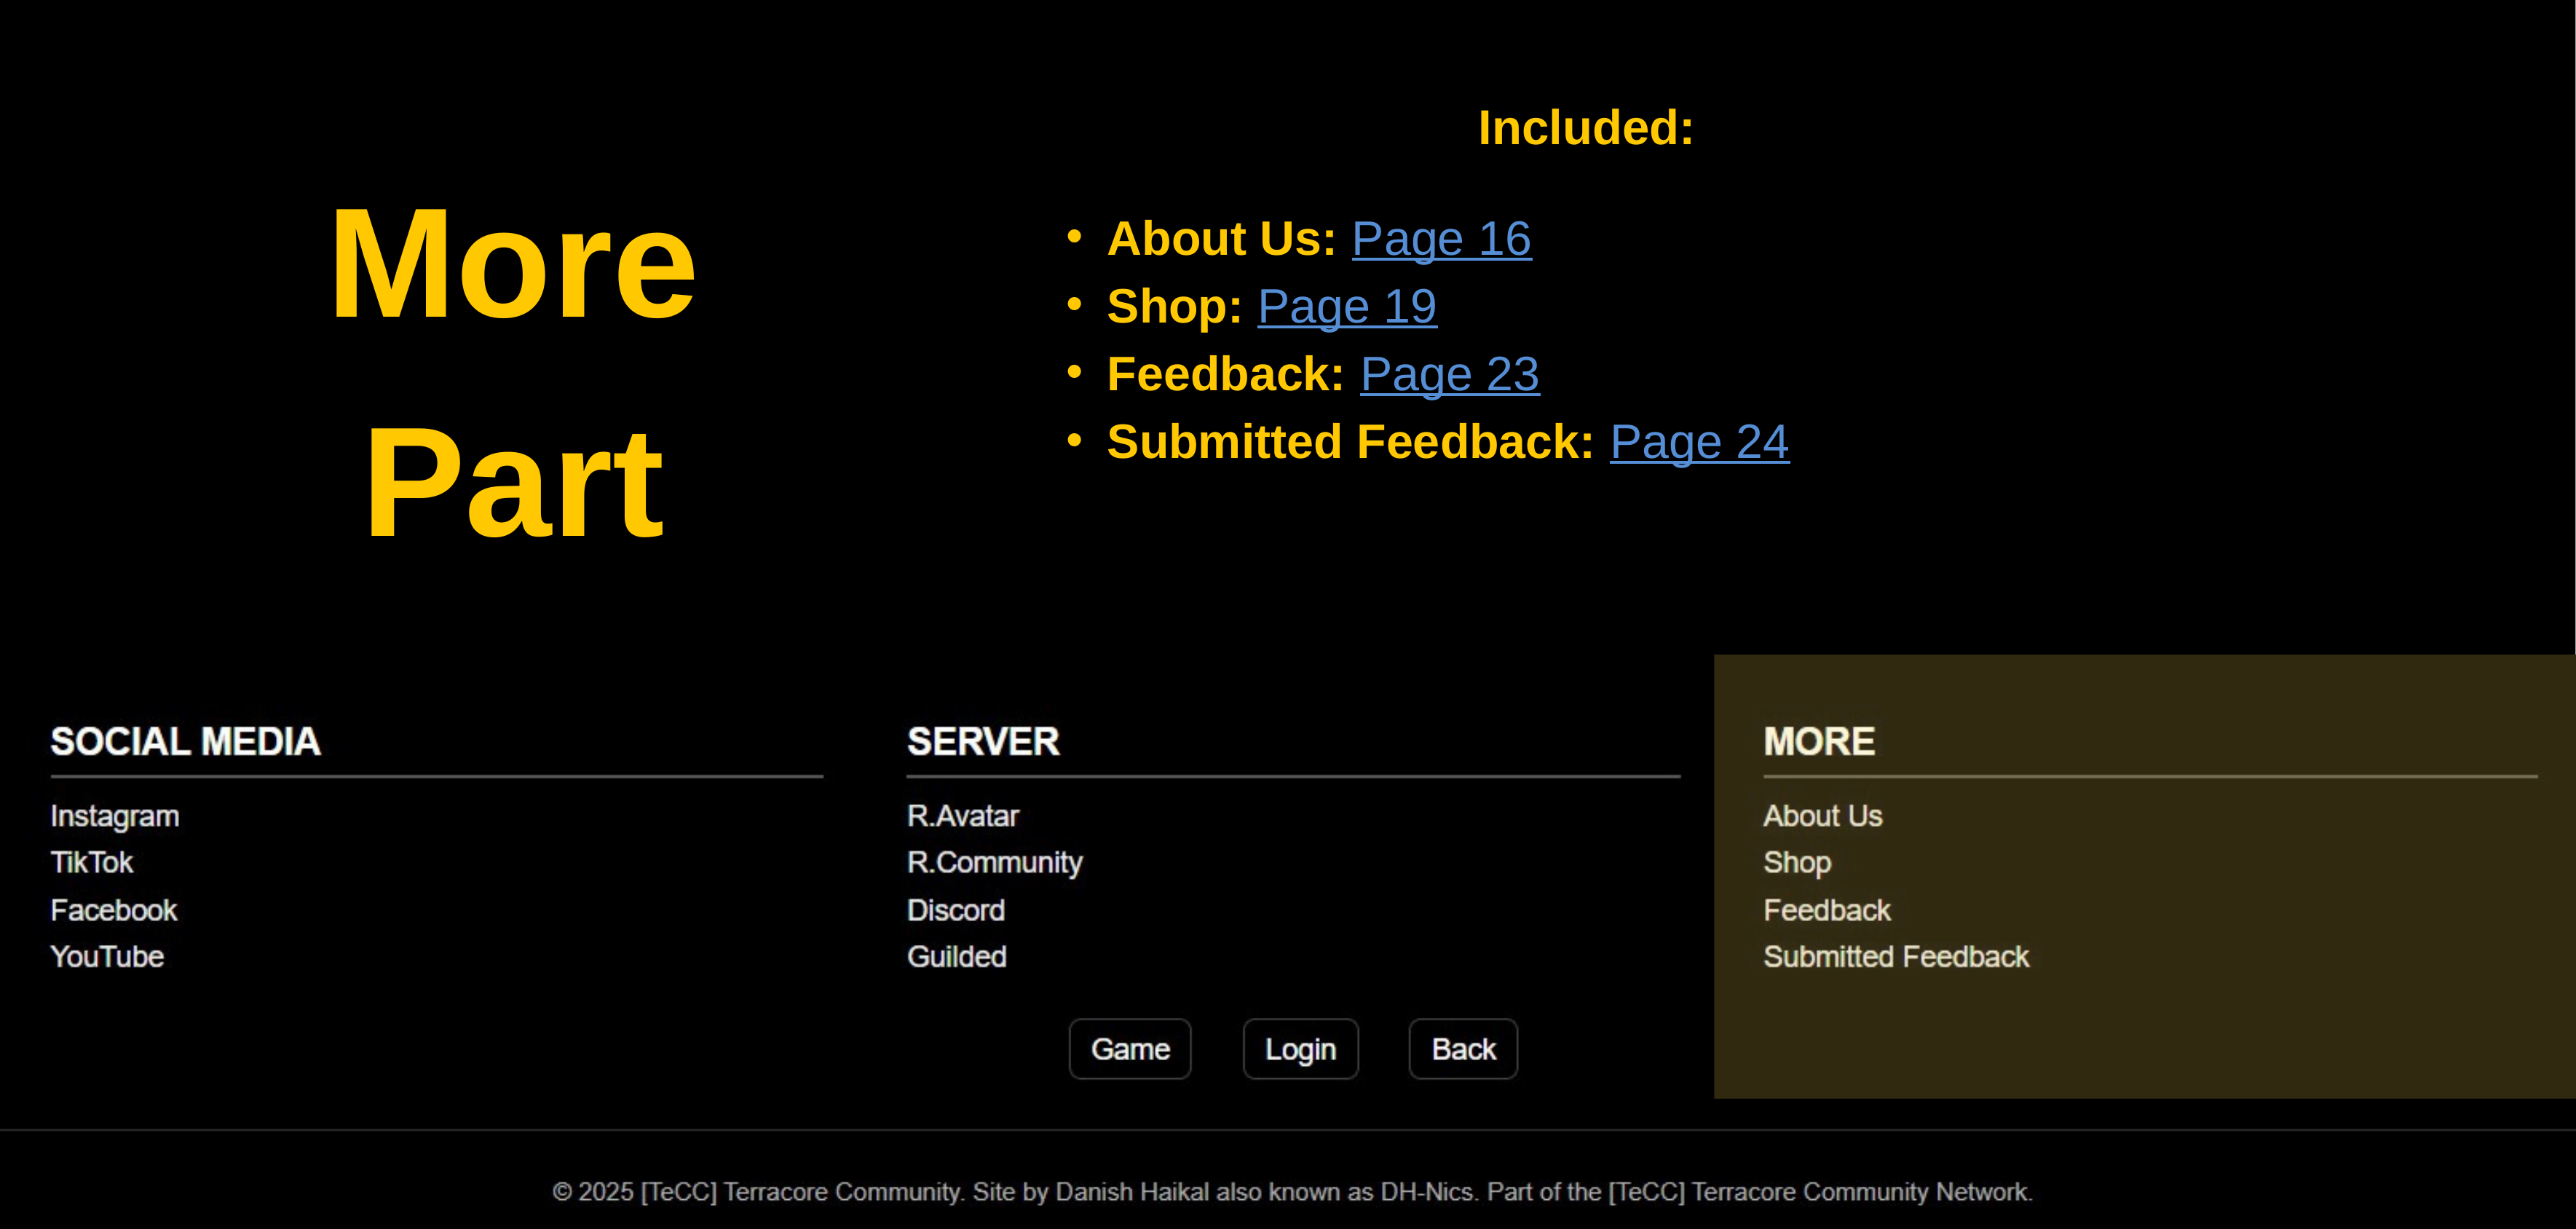

Included:
More
Part
About Us: Page 16
Shop: Page 19
Feedback: Page 23
Submitted Feedback: Page 24